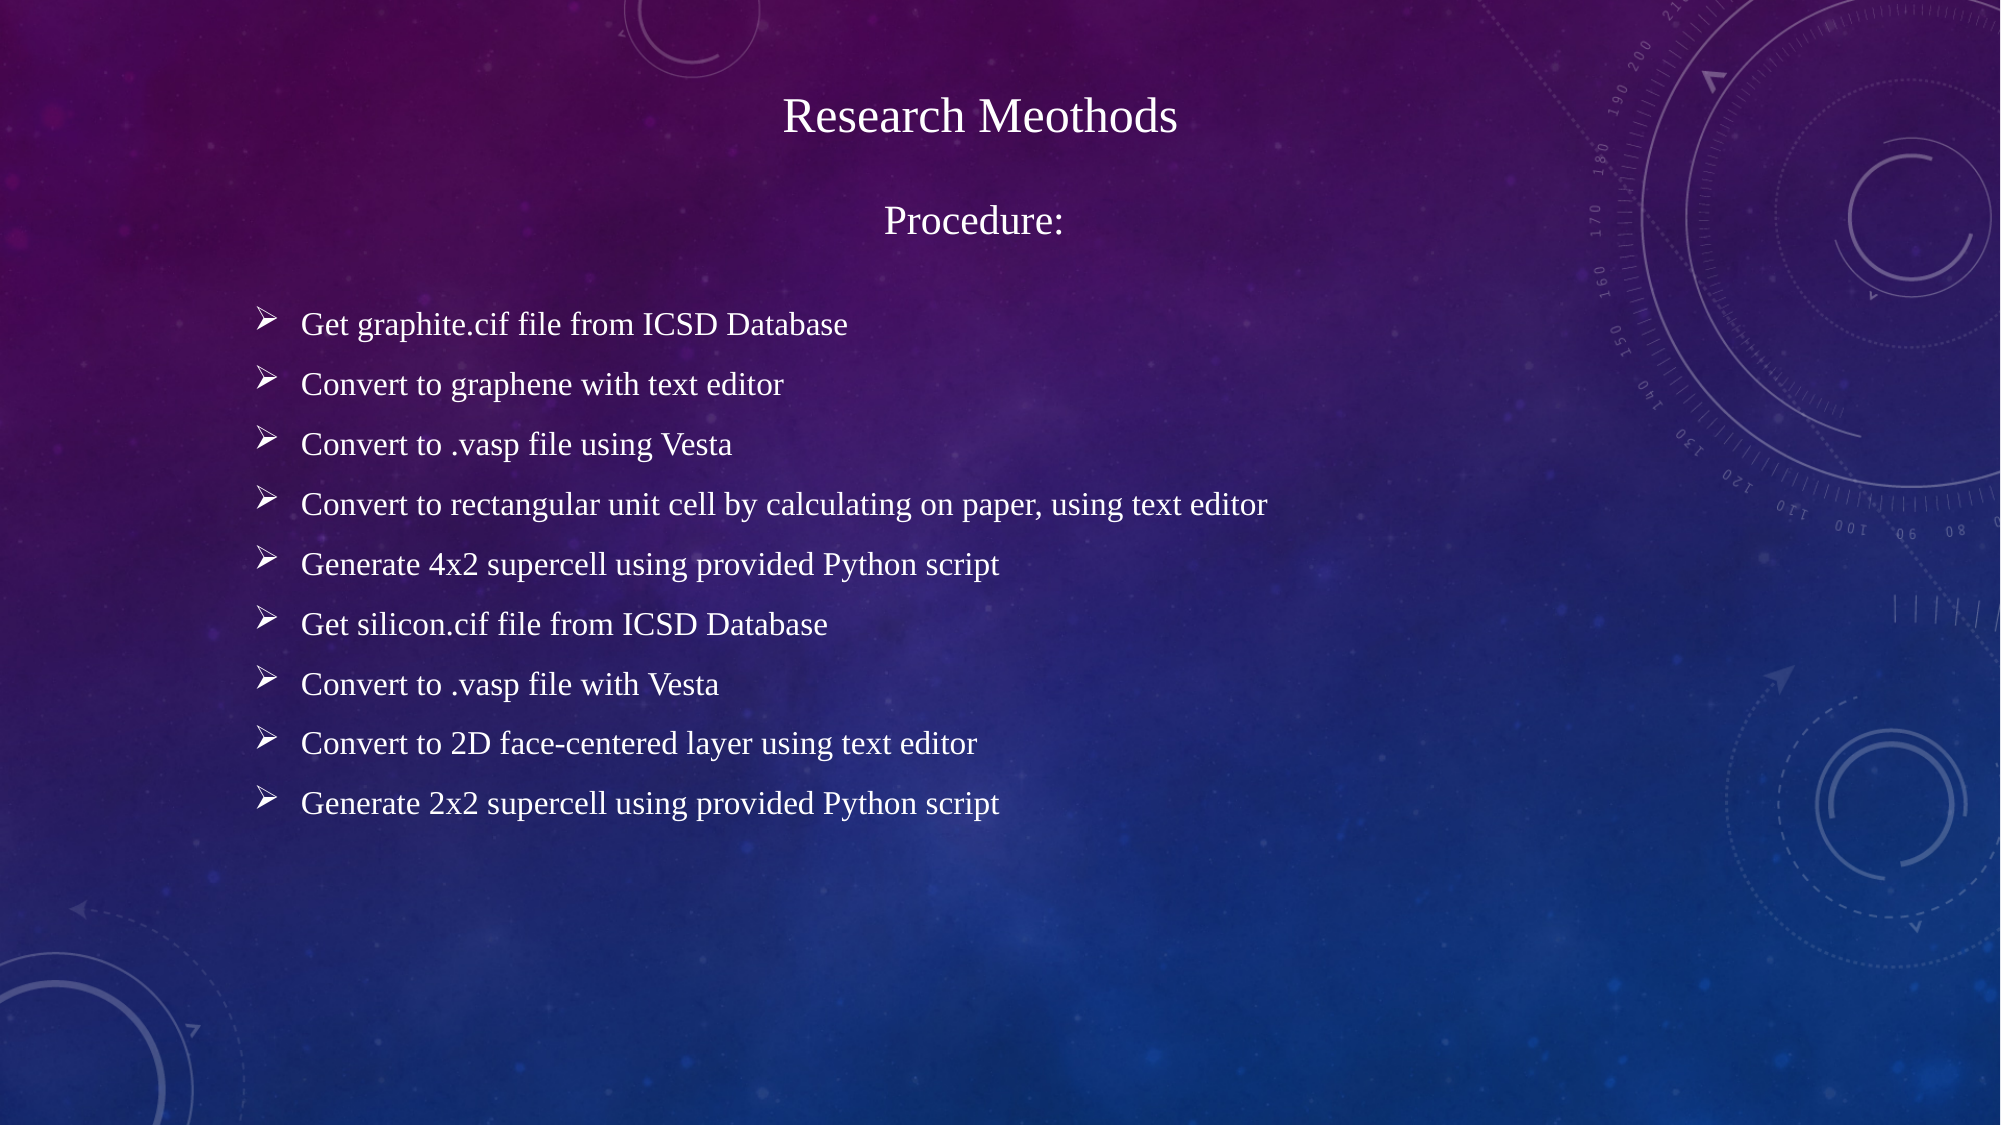

Research Meothods
Procedure:

Get graphite.cif file from ICSD Database
Convert to graphene with text editor
Convert to .vasp file using Vesta
Convert to rectangular unit cell by calculating on paper, using text editor
Generate 4x2 supercell using provided Python script
Get silicon.cif file from ICSD Database
Convert to .vasp file with Vesta
Convert to 2D face-centered layer using text editor
Generate 2x2 supercell using provided Python script